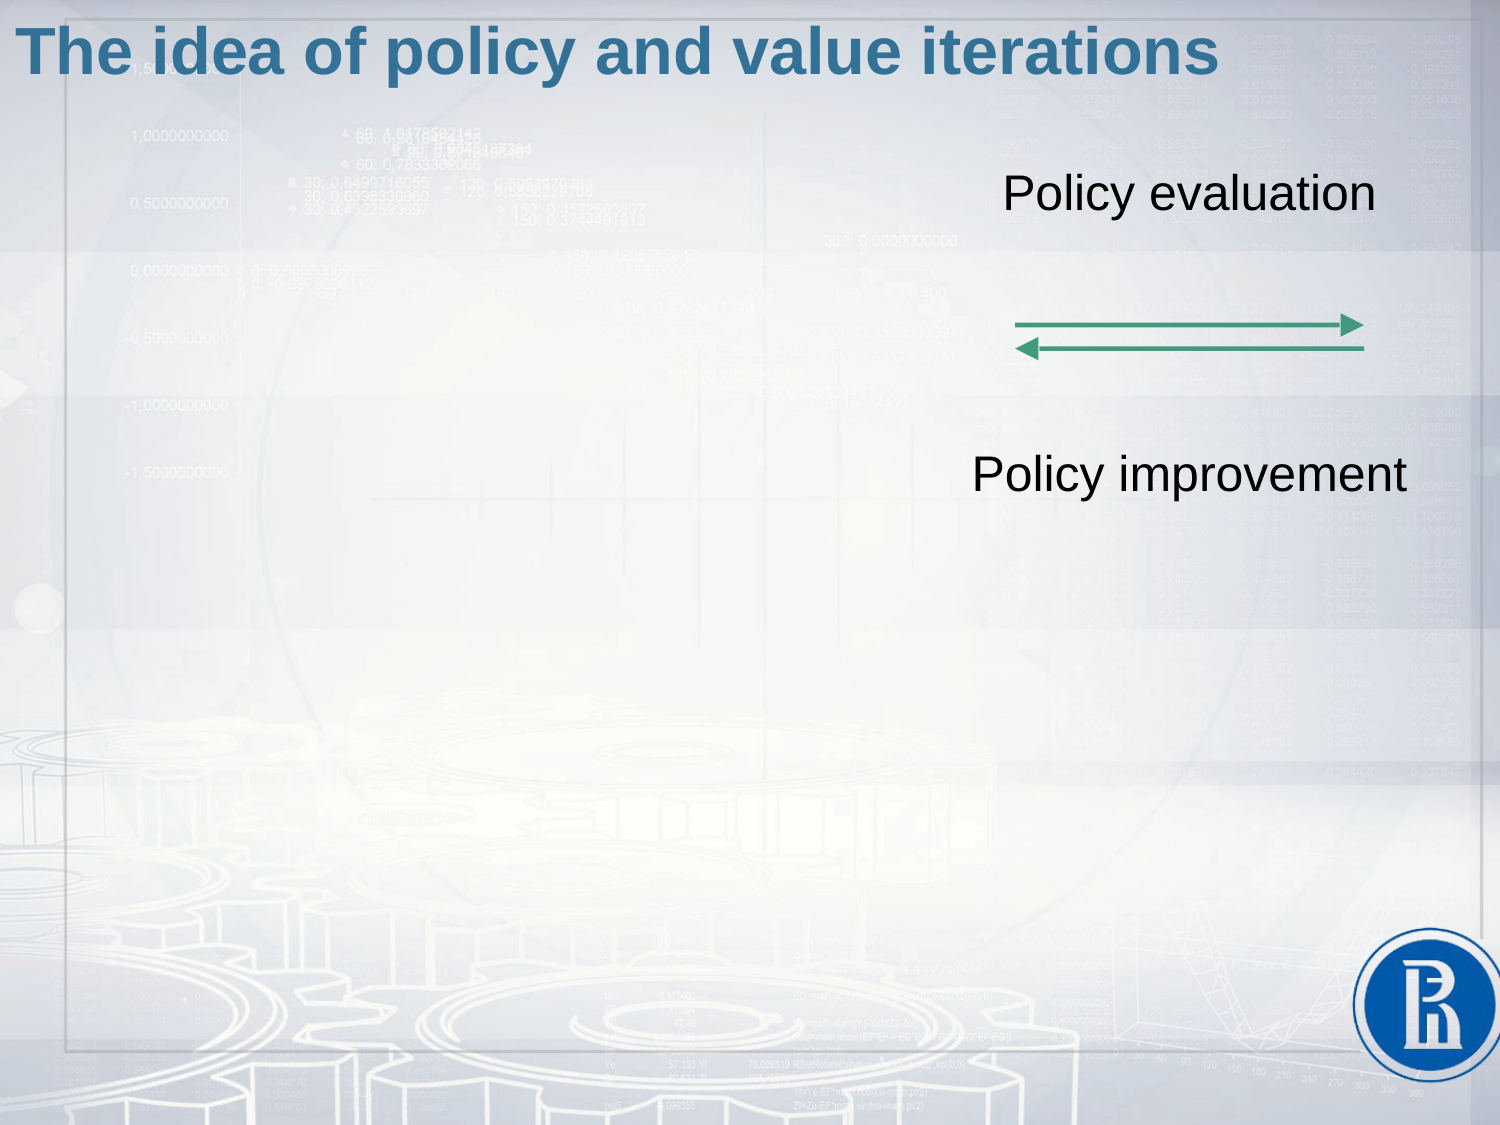

# The idea of policy and value iterations
Policy evaluation
Policy improvement